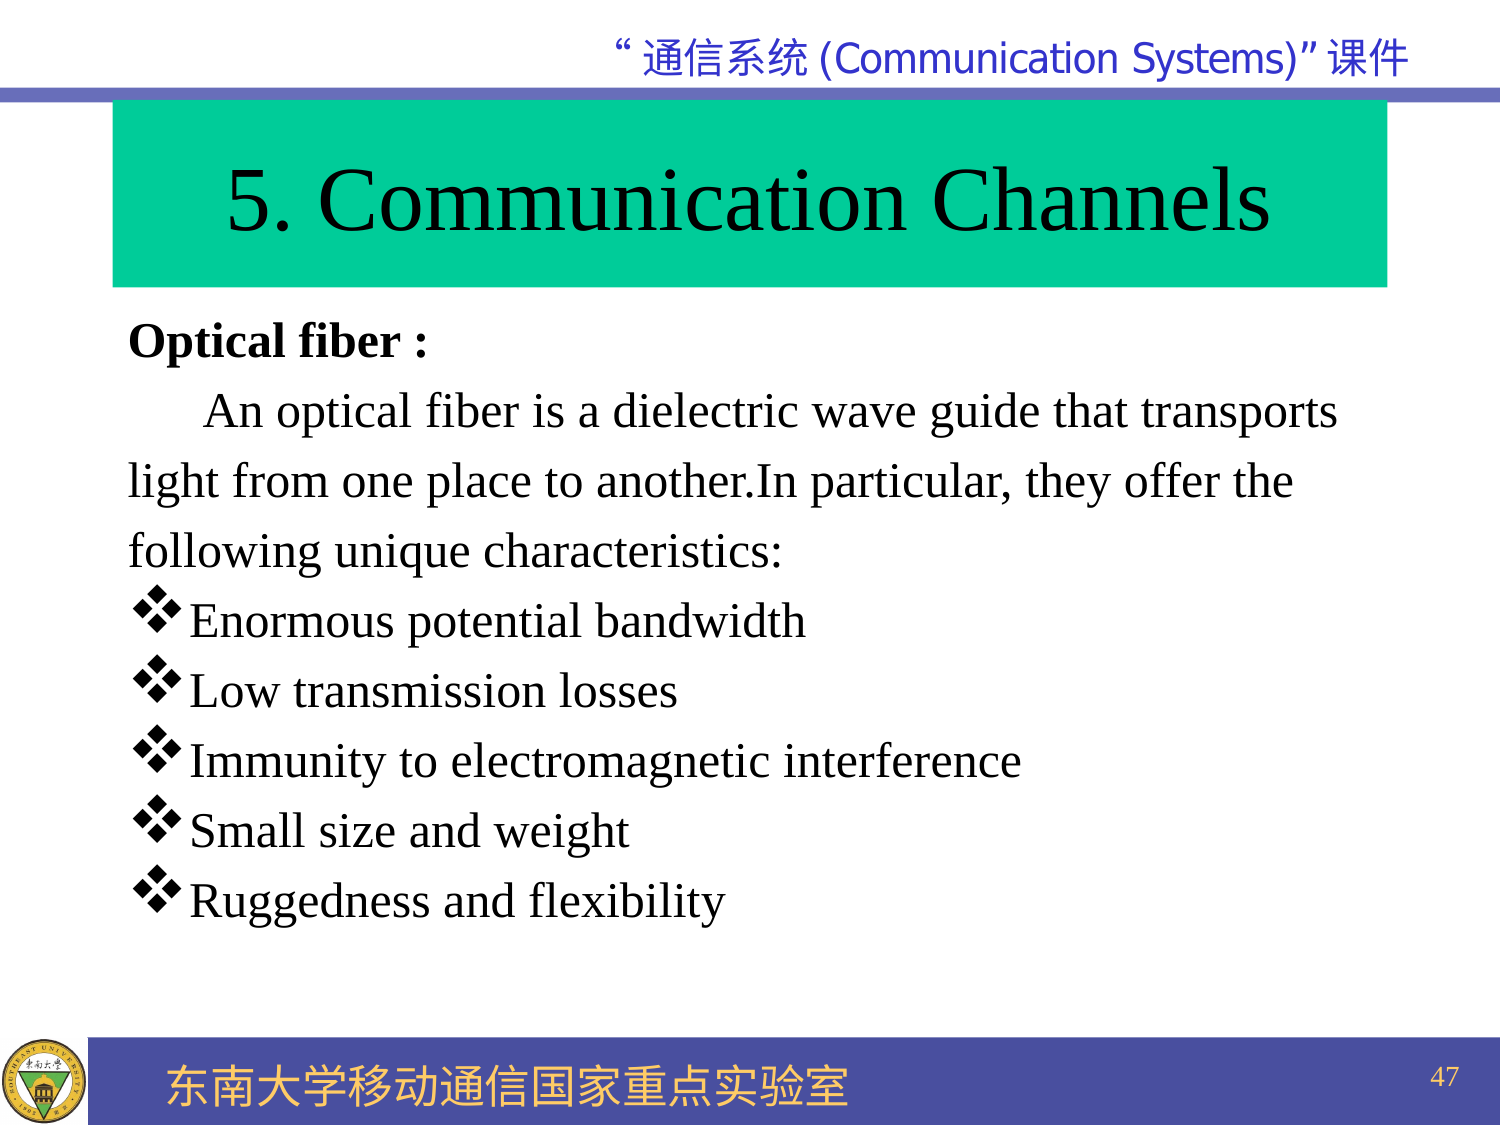

# 5. Communication Channels
Optical fiber :
      An optical fiber is a dielectric wave guide that transports
light from one place to another.In particular, they offer the
following unique characteristics:
Enormous potential bandwidth
Low transmission losses
Immunity to electromagnetic interference
Small size and weight
Ruggedness and flexibility
47